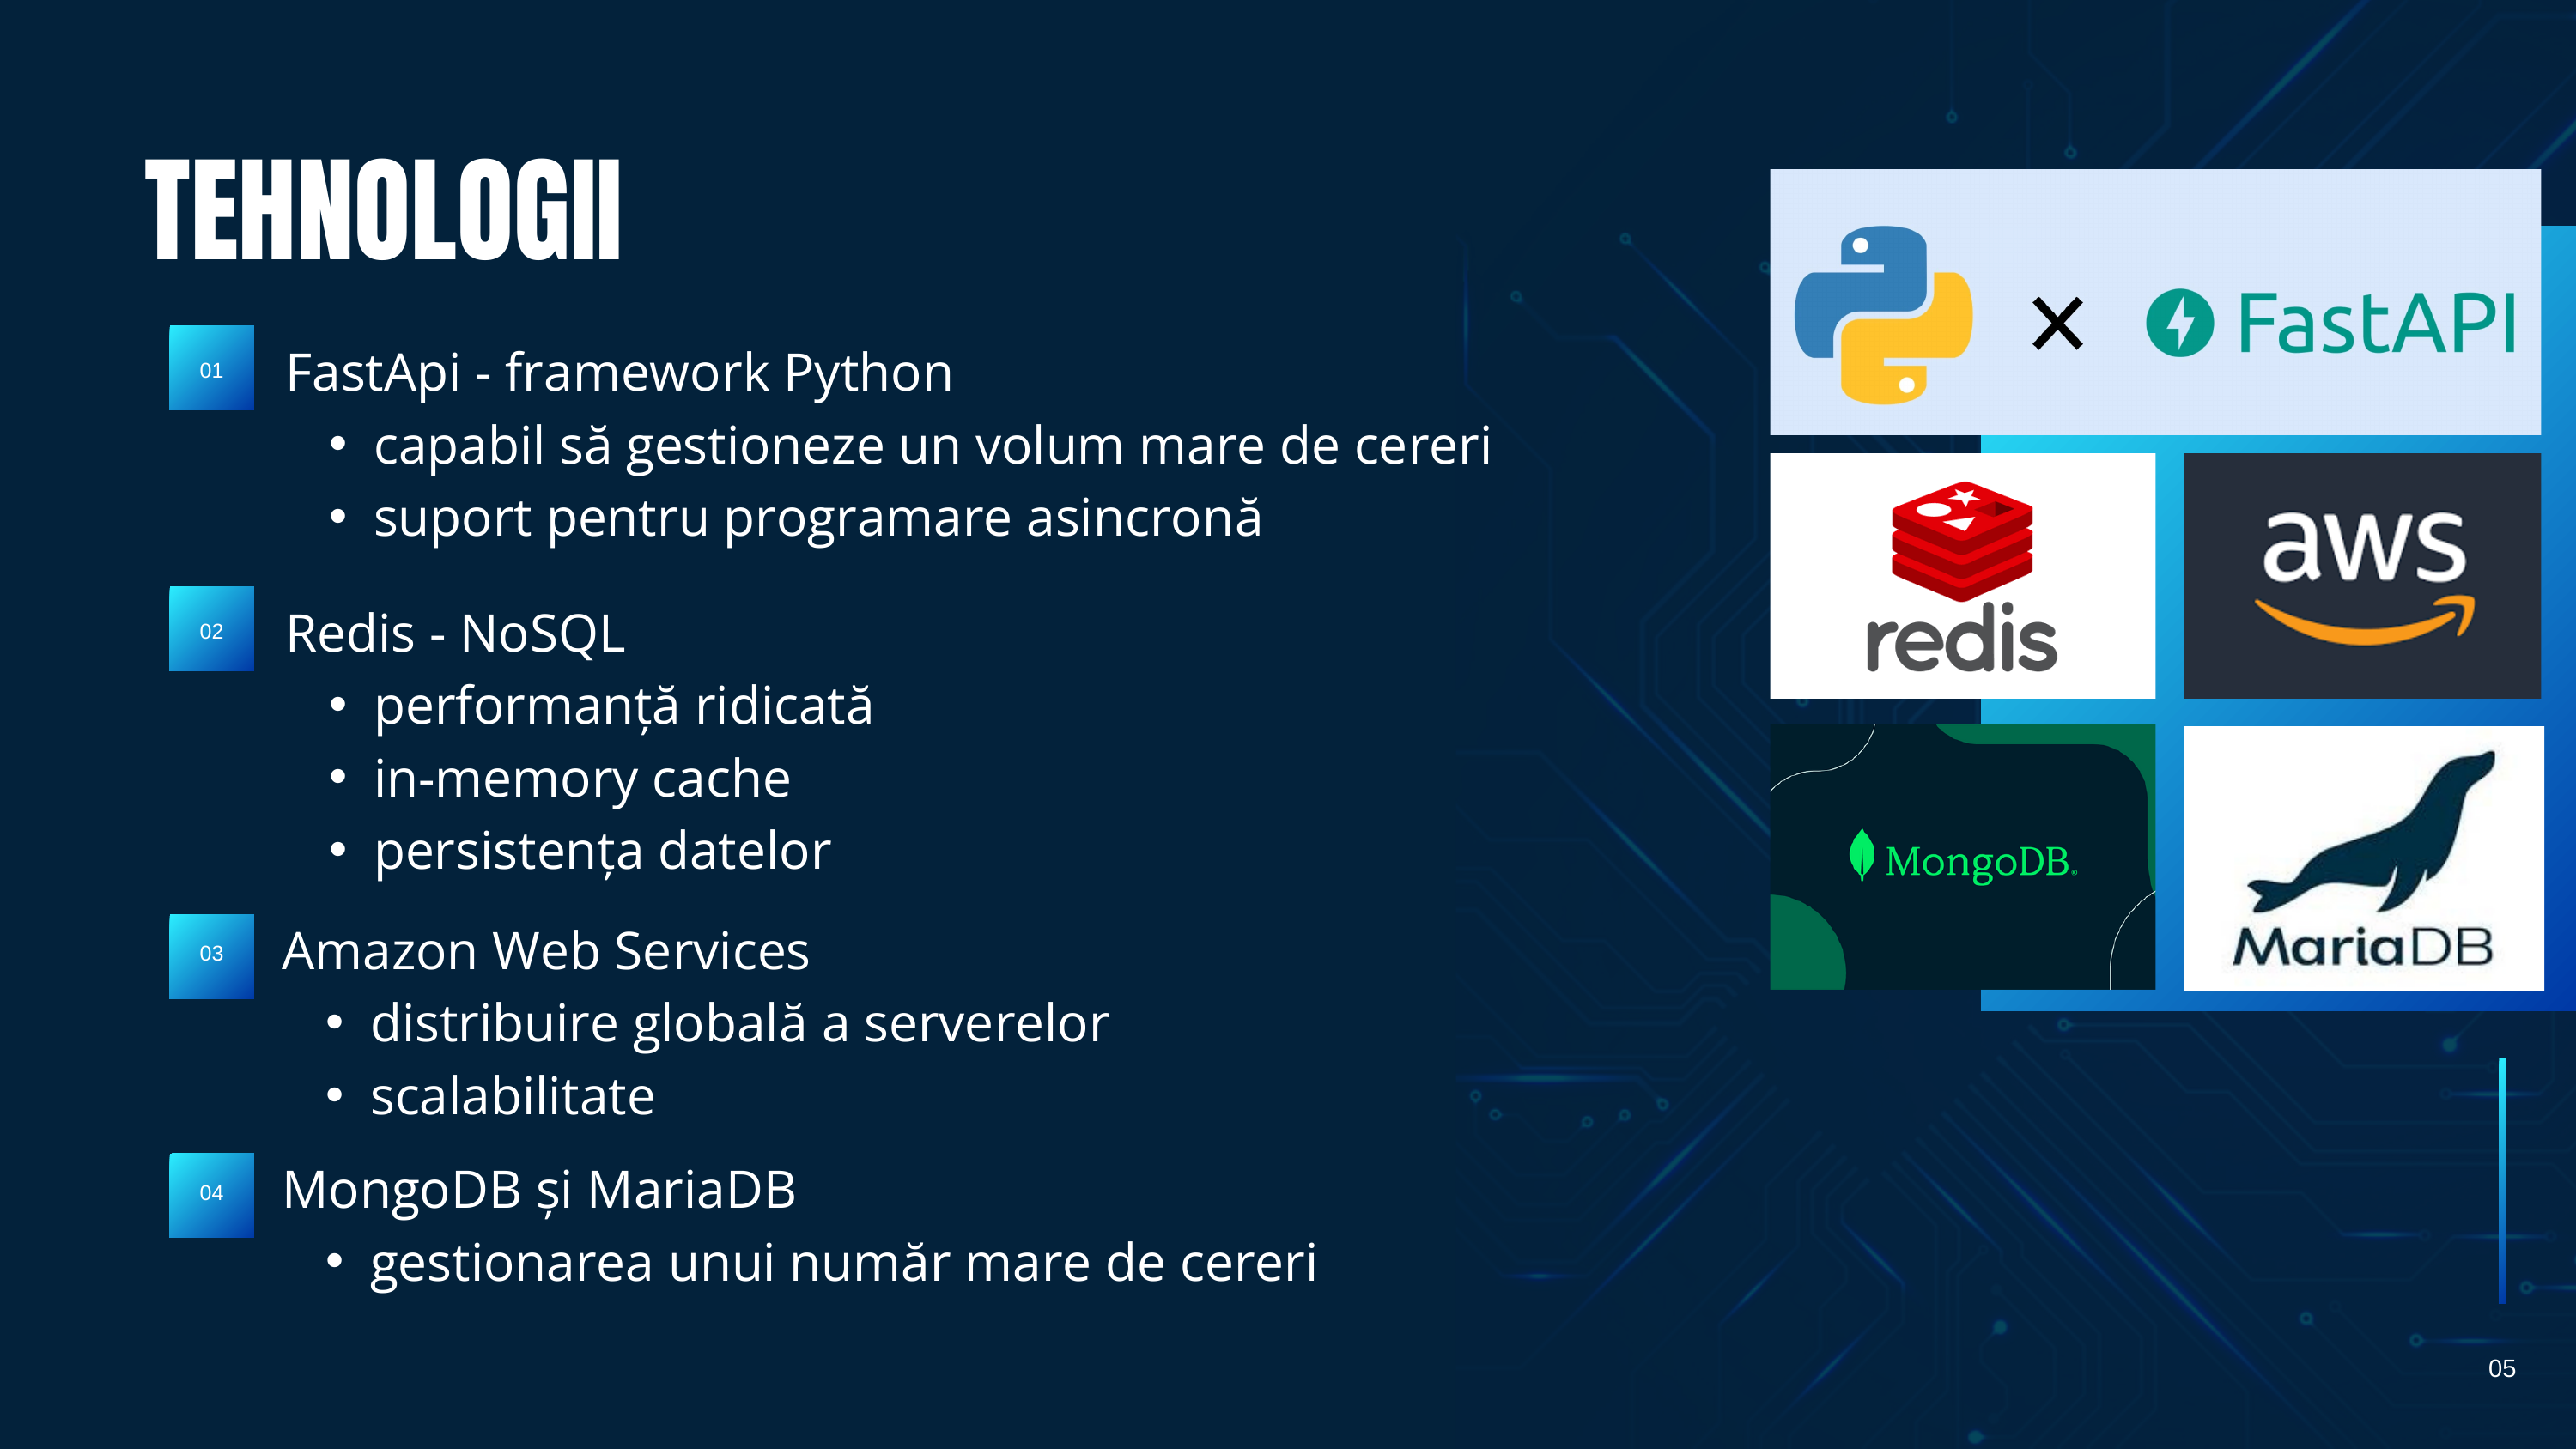

TEHNOLOGII

FastApi - framework Python
capabil să gestioneze un volum mare de cereri
suport pentru programare asincronă
01

Redis - NoSQL
performanță ridicată
in-memory cache
persistența datelor

02

Amazon Web Services
distribuire globală a serverelor
scalabilitate

03

MongoDB și MariaDB
gestionarea unui număr mare de cereri

04
05